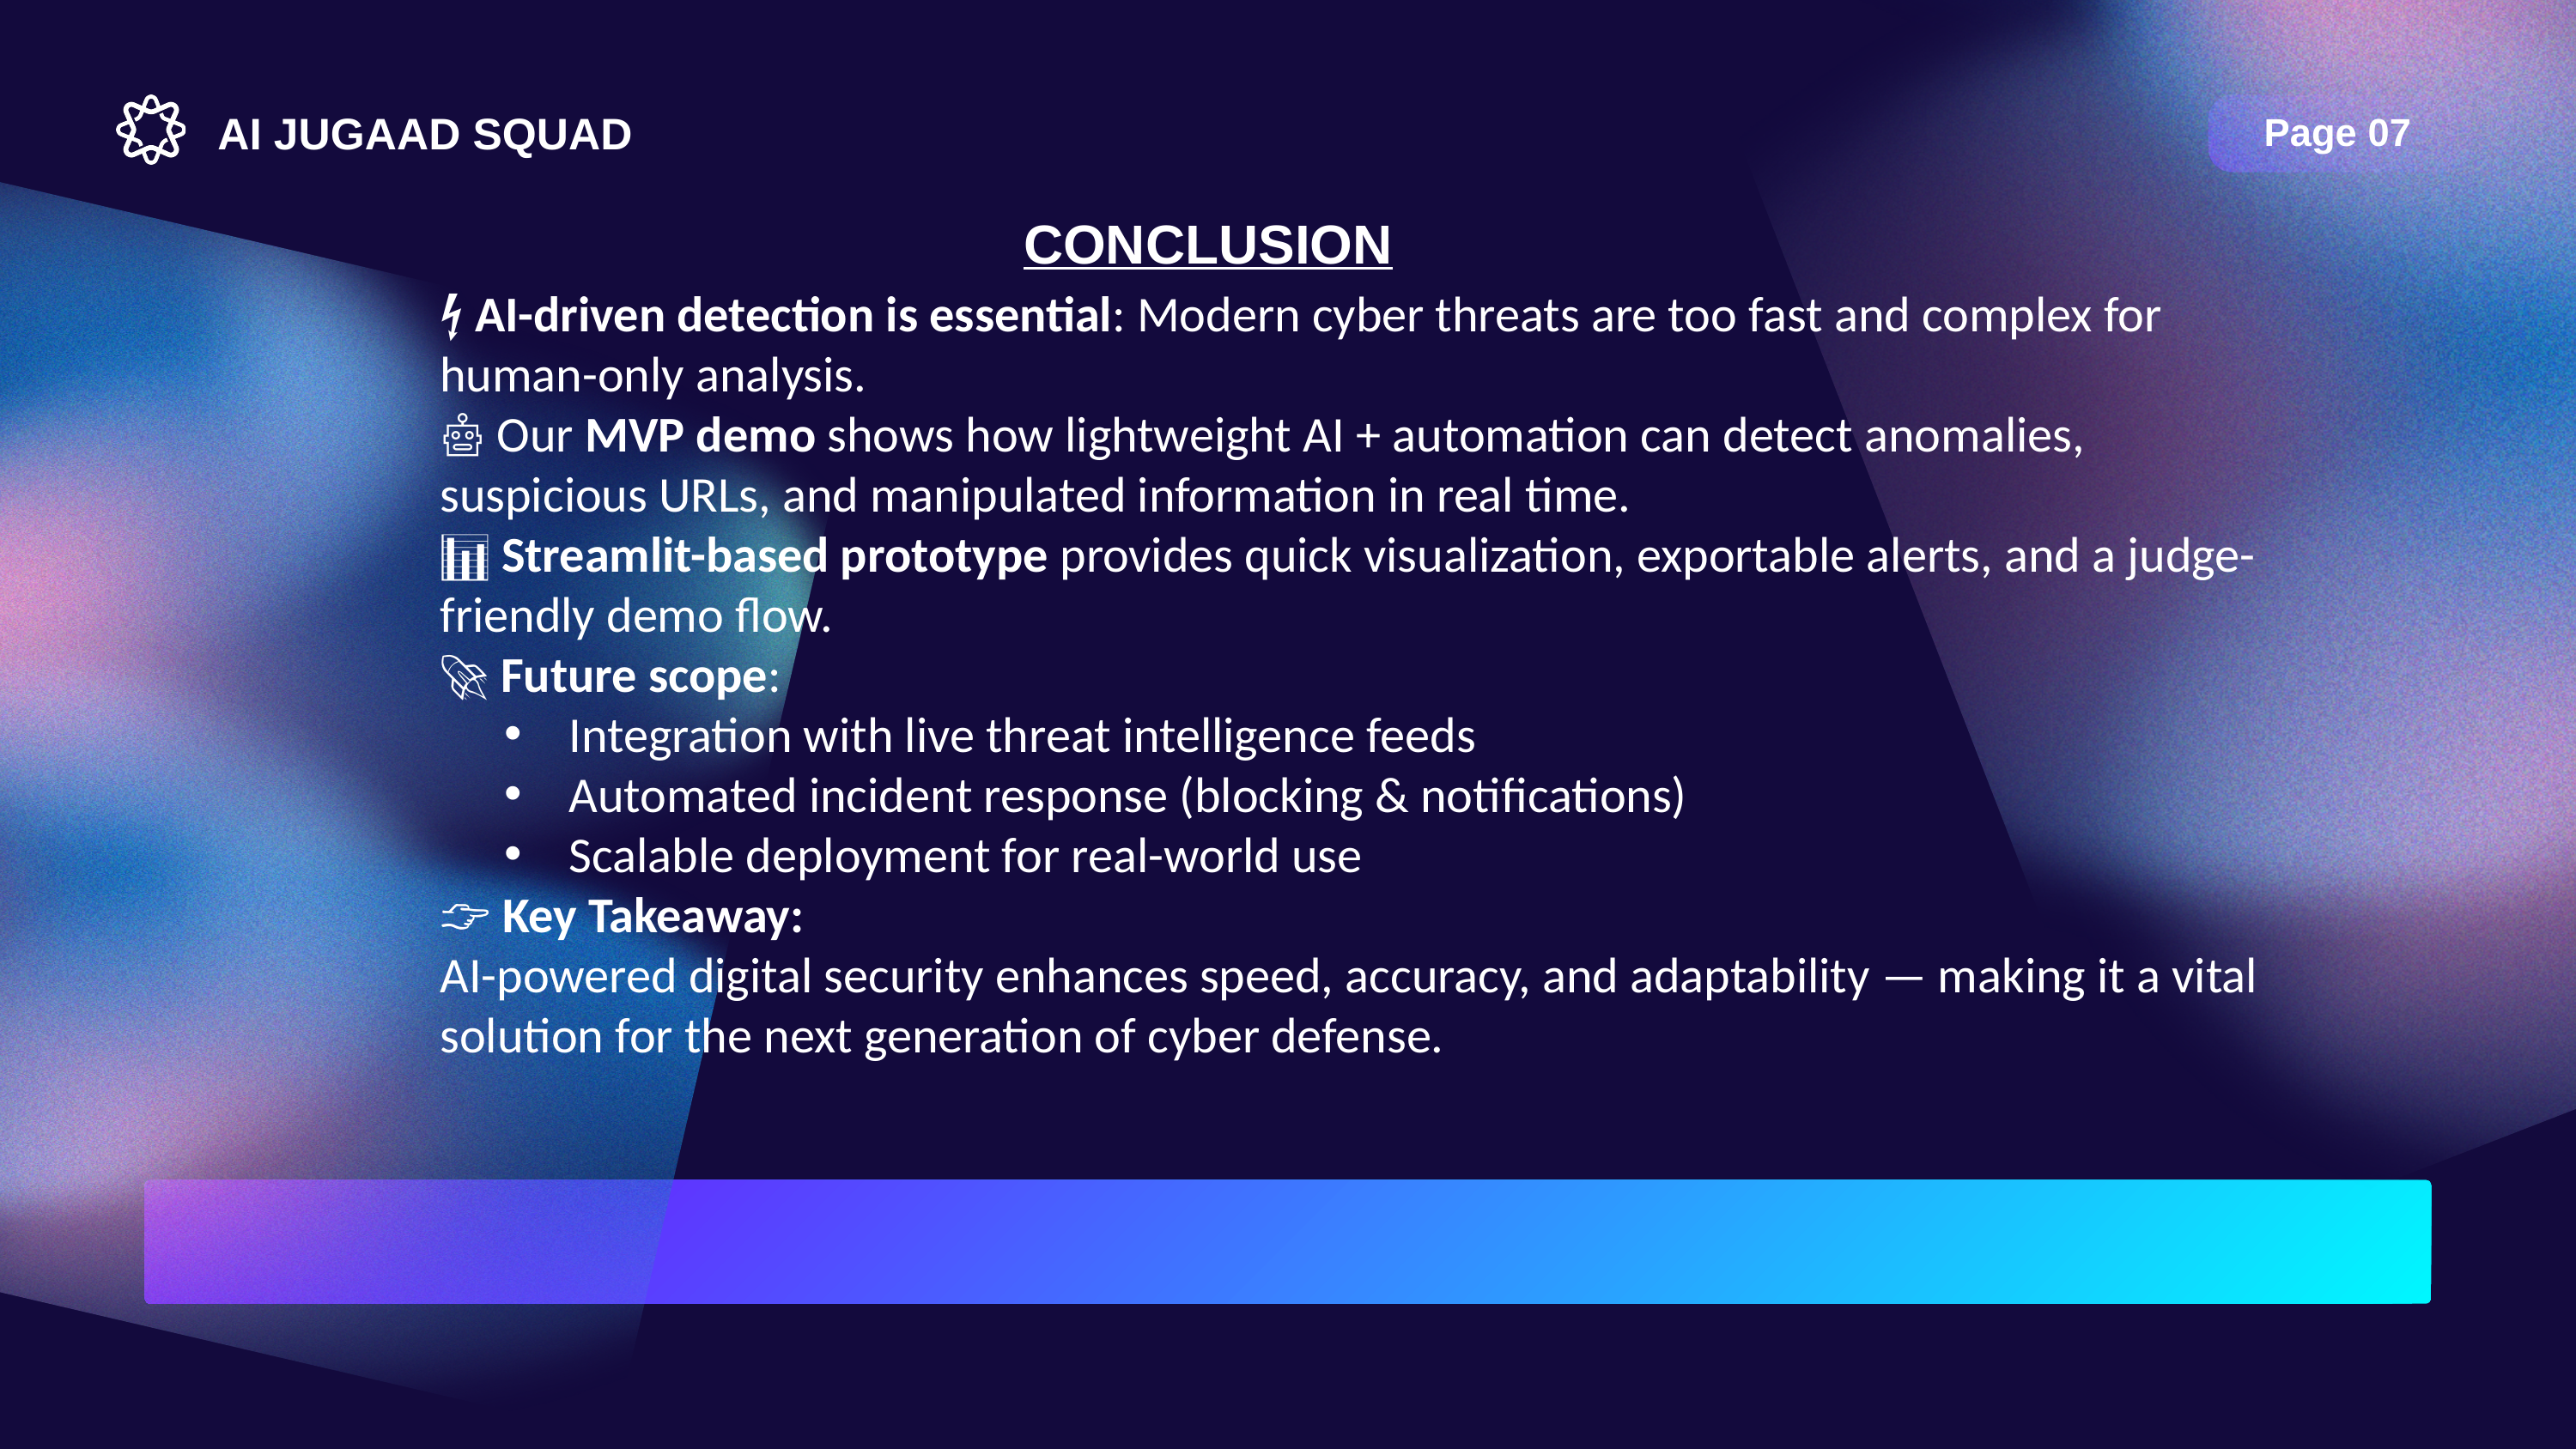

AI JUGAAD SQUAD
Page 07

CONCLUSION
⚡ AI-driven detection is essential: Modern cyber threats are too fast and complex for human-only analysis.
🤖 Our MVP demo shows how lightweight AI + automation can detect anomalies, suspicious URLs, and manipulated information in real time.
📊 Streamlit-based prototype provides quick visualization, exportable alerts, and a judge-friendly demo flow.
🚀 Future scope:
Integration with live threat intelligence feeds
Automated incident response (blocking & notifications)
Scalable deployment for real-world use
👉 Key Takeaway:
AI-powered digital security enhances speed, accuracy, and adaptability — making it a vital solution for the next generation of cyber defense.